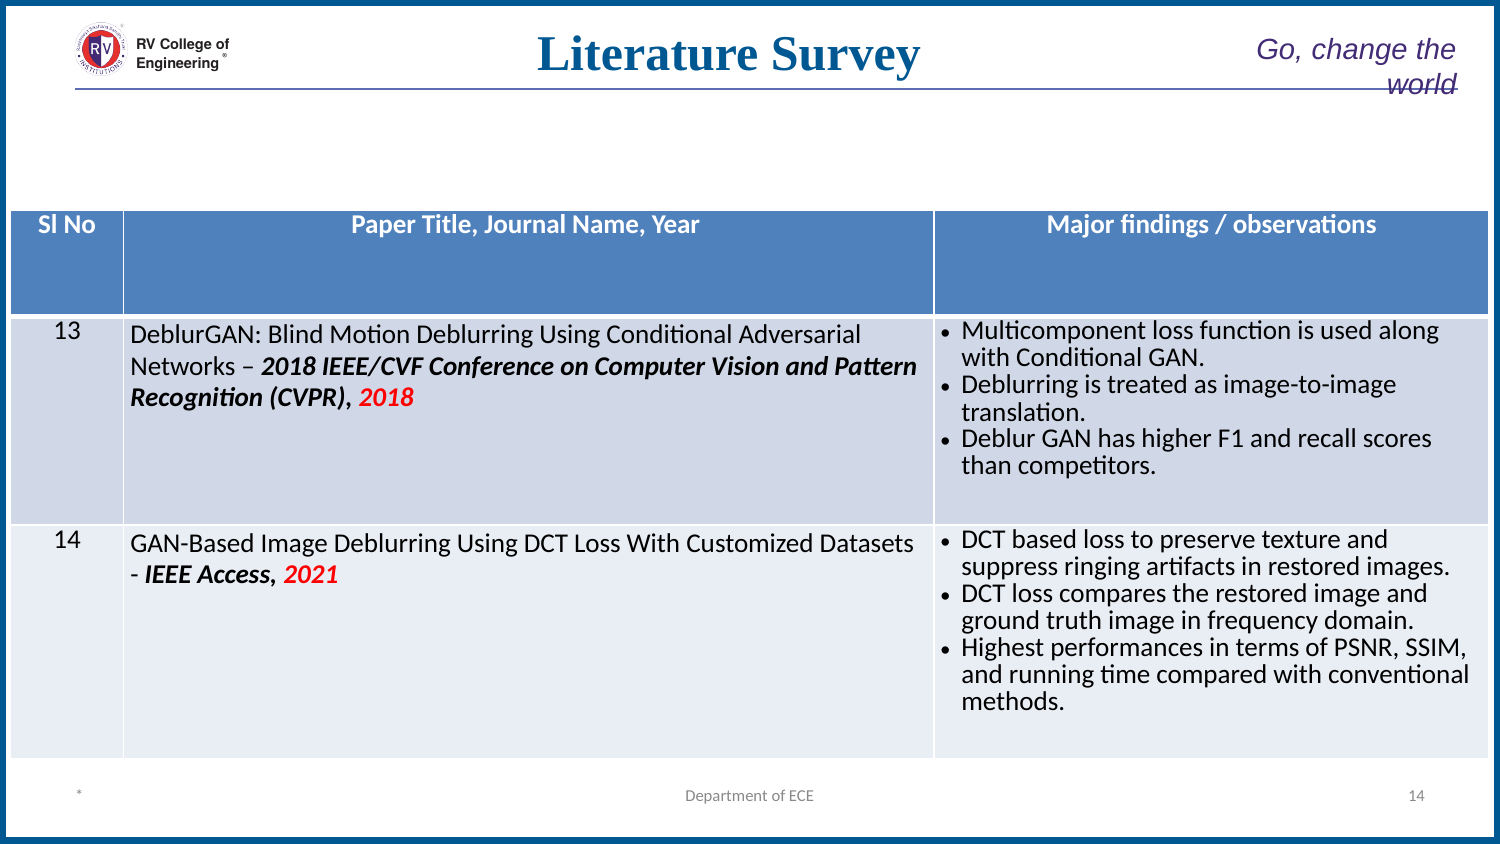

Literature Survey

# Go, change the world
RV College of
Engineering

| Sl No | Paper Title, Journal Name, Year | Major findings / observations |
| --- | --- | --- |
| 13 | DeblurGAN: Blind Motion Deblurring Using Conditional Adversarial Networks – 2018 IEEE/CVF Conference on Computer Vision and Pattern Recognition (CVPR), 2018 | Multicomponent loss function is used along with Conditional GAN. Deblurring is treated as image-to-image translation. Deblur GAN has higher F1 and recall scores than competitors. |
| 14 | GAN-Based Image Deblurring Using DCT Loss With Customized Datasets - IEEE Access, 2021 | DCT based loss to preserve texture and suppress ringing artifacts in restored images. DCT loss compares the restored image and ground truth image in frequency domain. Highest performances in terms of PSNR, SSIM, and running time compared with conventional methods. |
*
Department of ECE
14